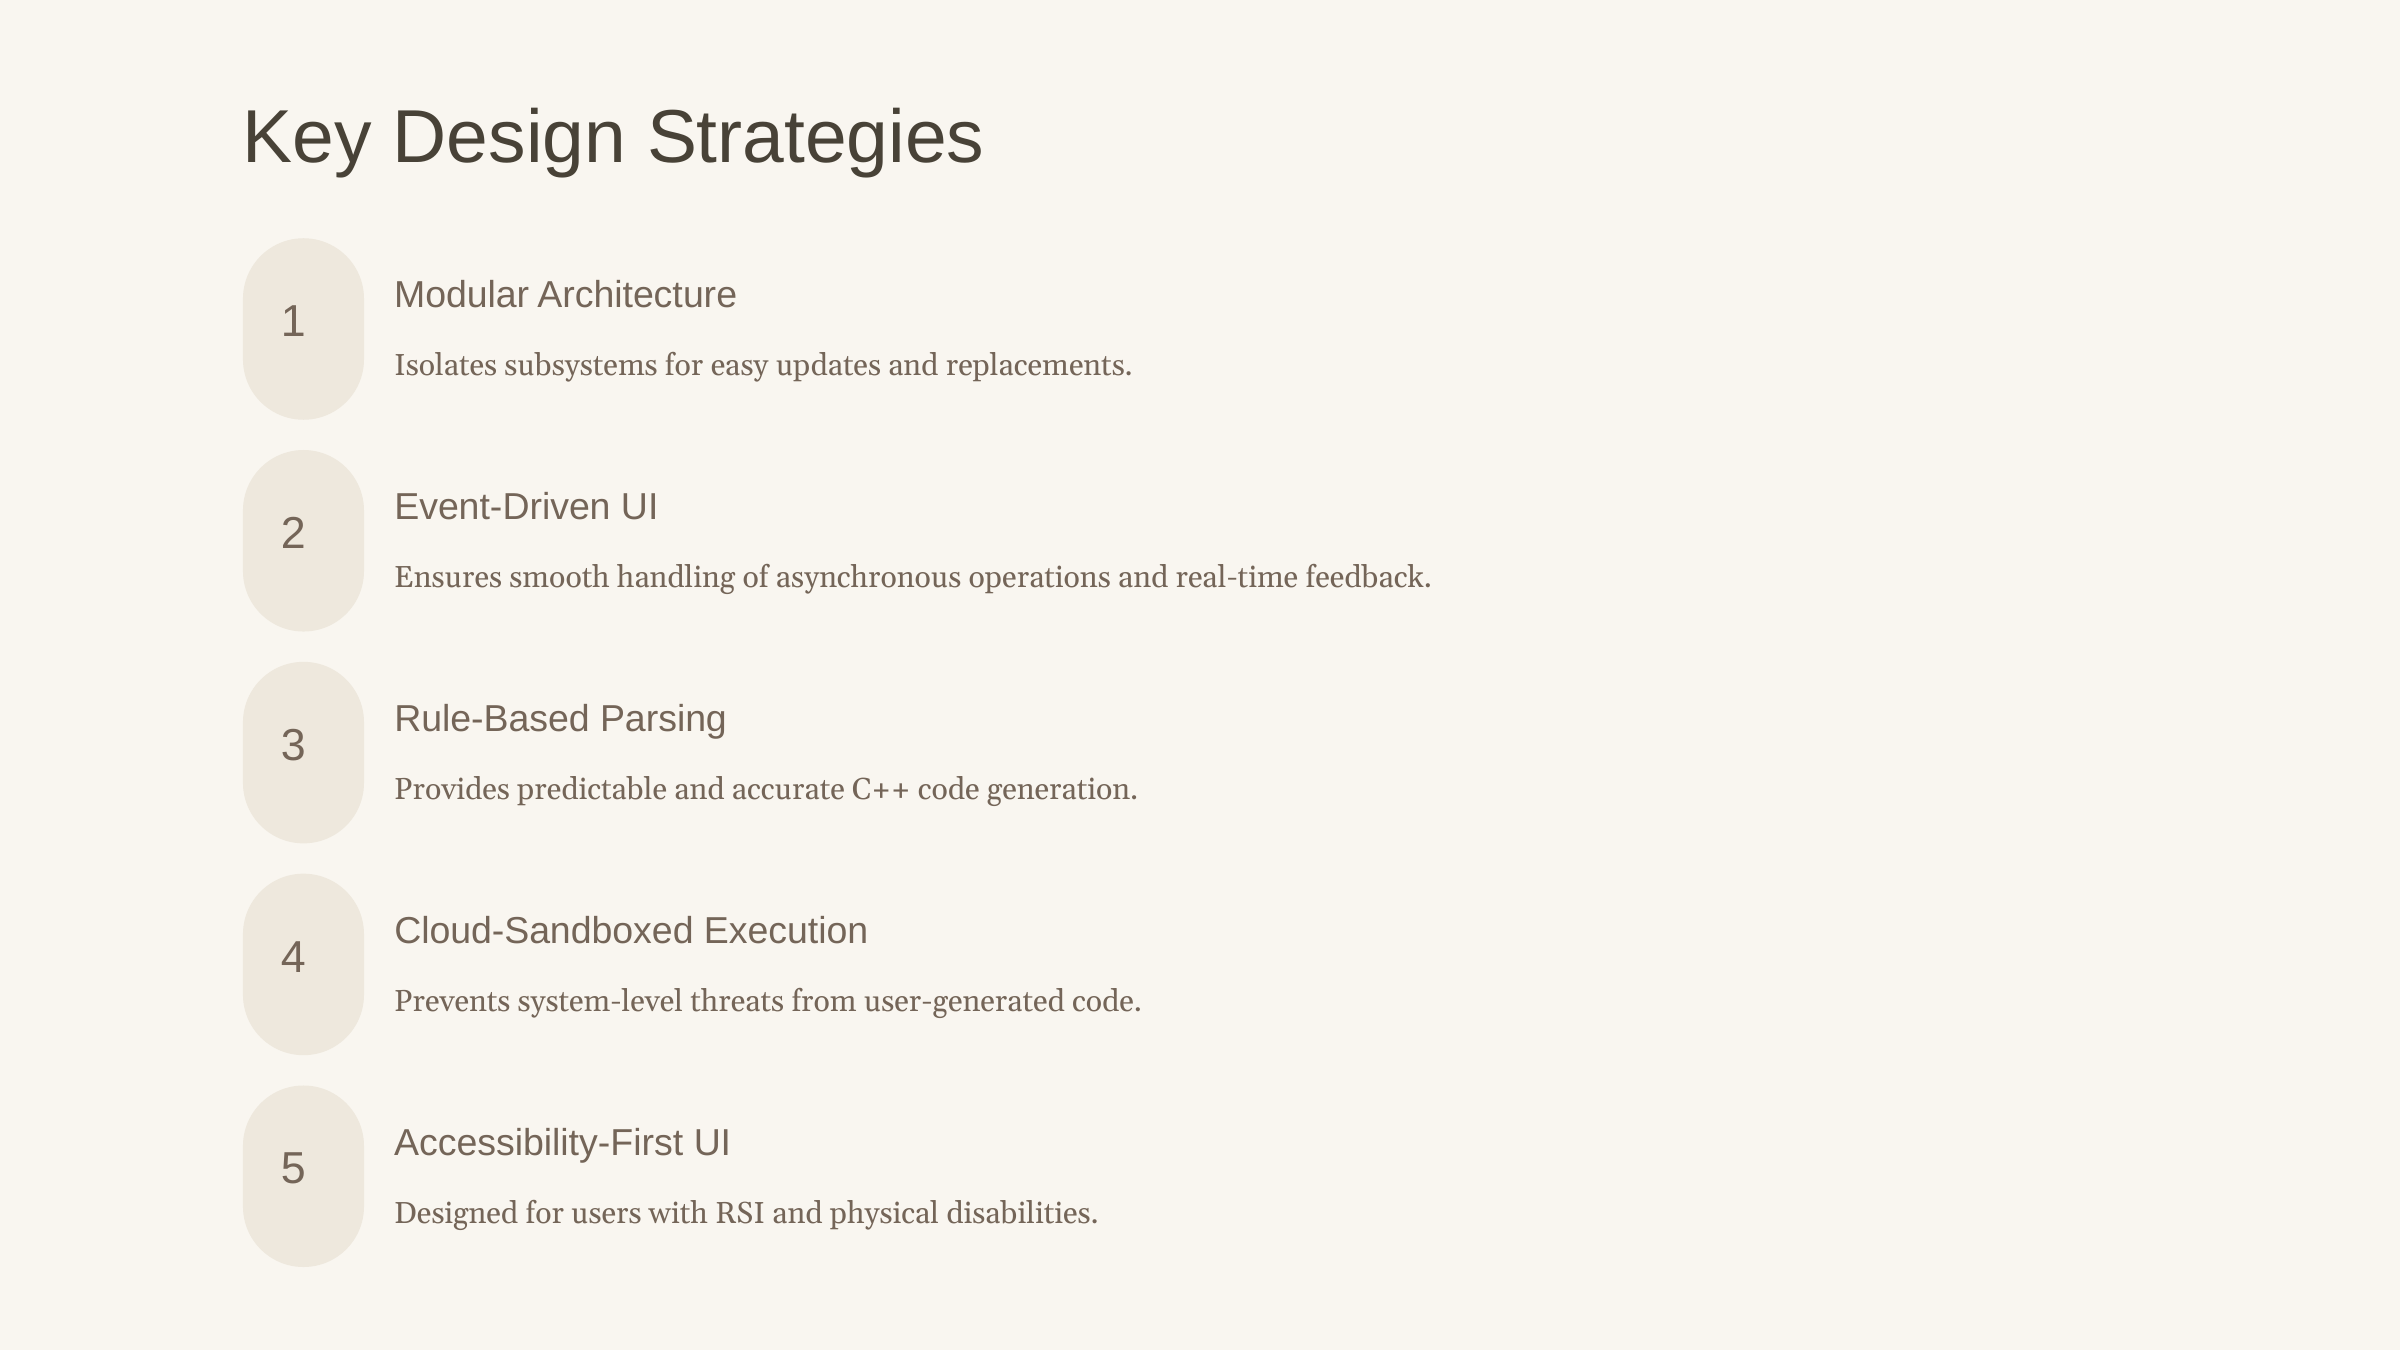

Key Design Strategies

Modular Architecture
1
Isolates subsystems for easy updates and replacements.

Event-Driven UI
2
Ensures smooth handling of asynchronous operations and real-time feedback.

Rule-Based Parsing
3
Provides predictable and accurate C++ code generation.

Cloud-Sandboxed Execution
4
Prevents system-level threats from user-generated code.

Accessibility-First UI
5
Designed for users with RSI and physical disabilities.